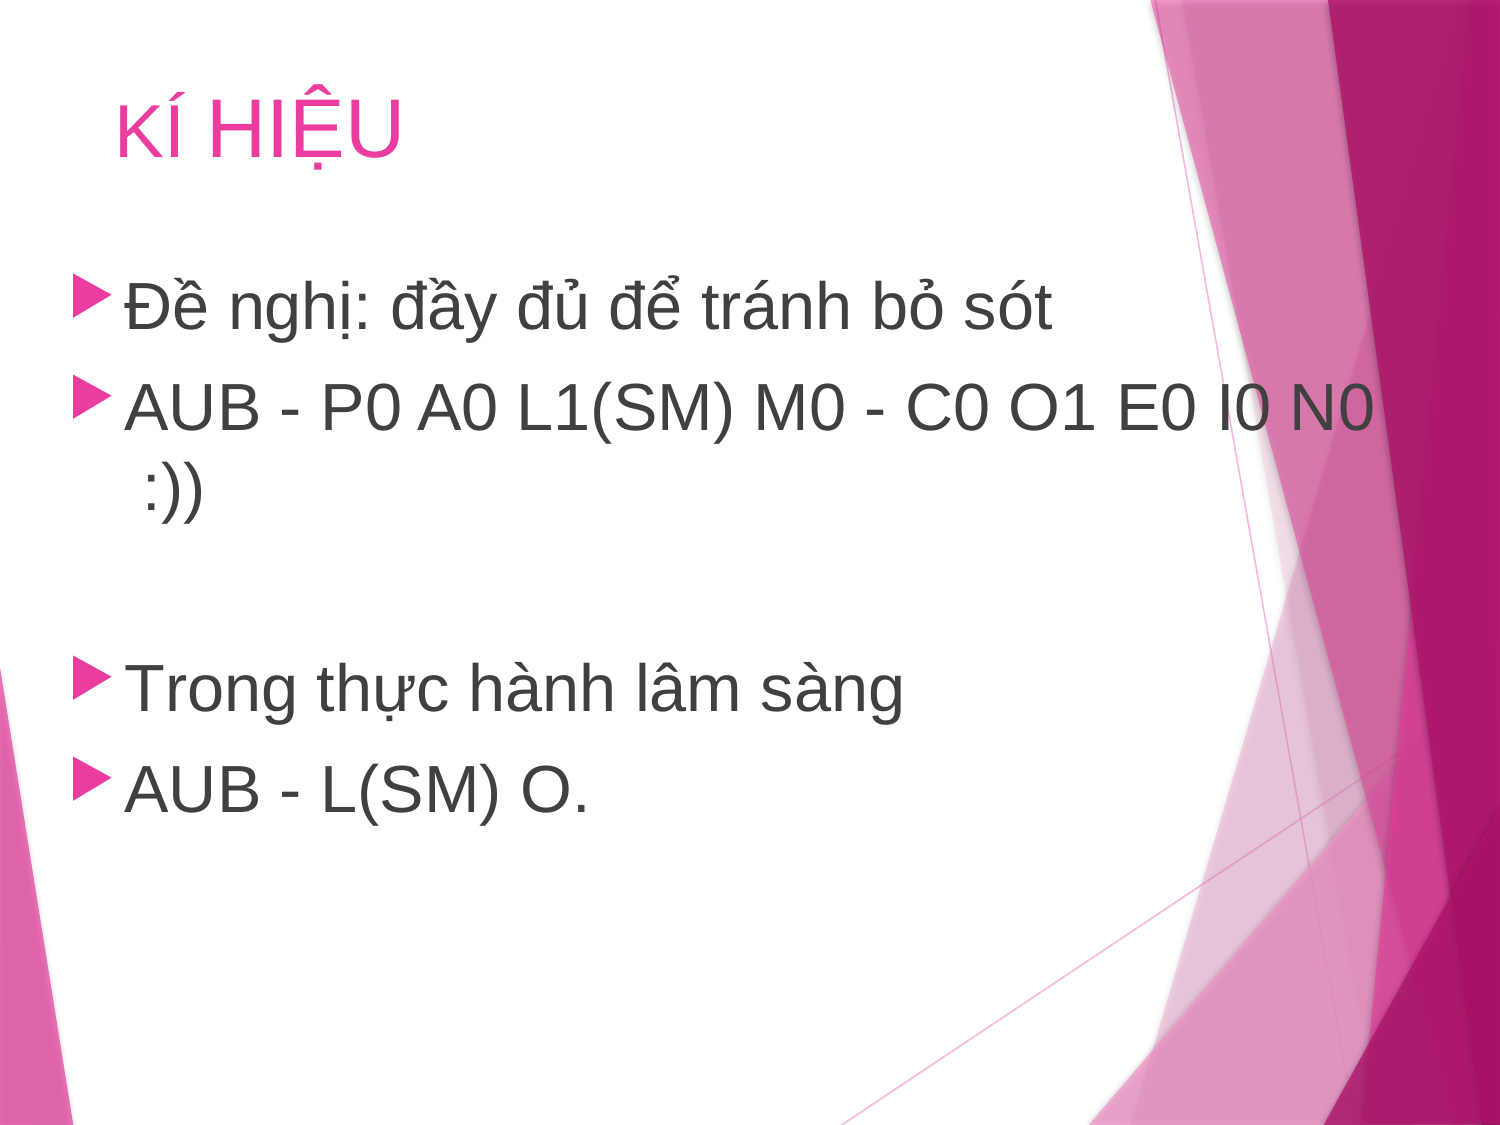

# KÍ HIỆU
Đề nghị: đầy đủ để tránh bỏ sót
AUB - P0 A0 L1(SM) M0 - C0 O1 E0 I0 N0  :))

Trong thực hành lâm sàng
AUB - L(SM) O.